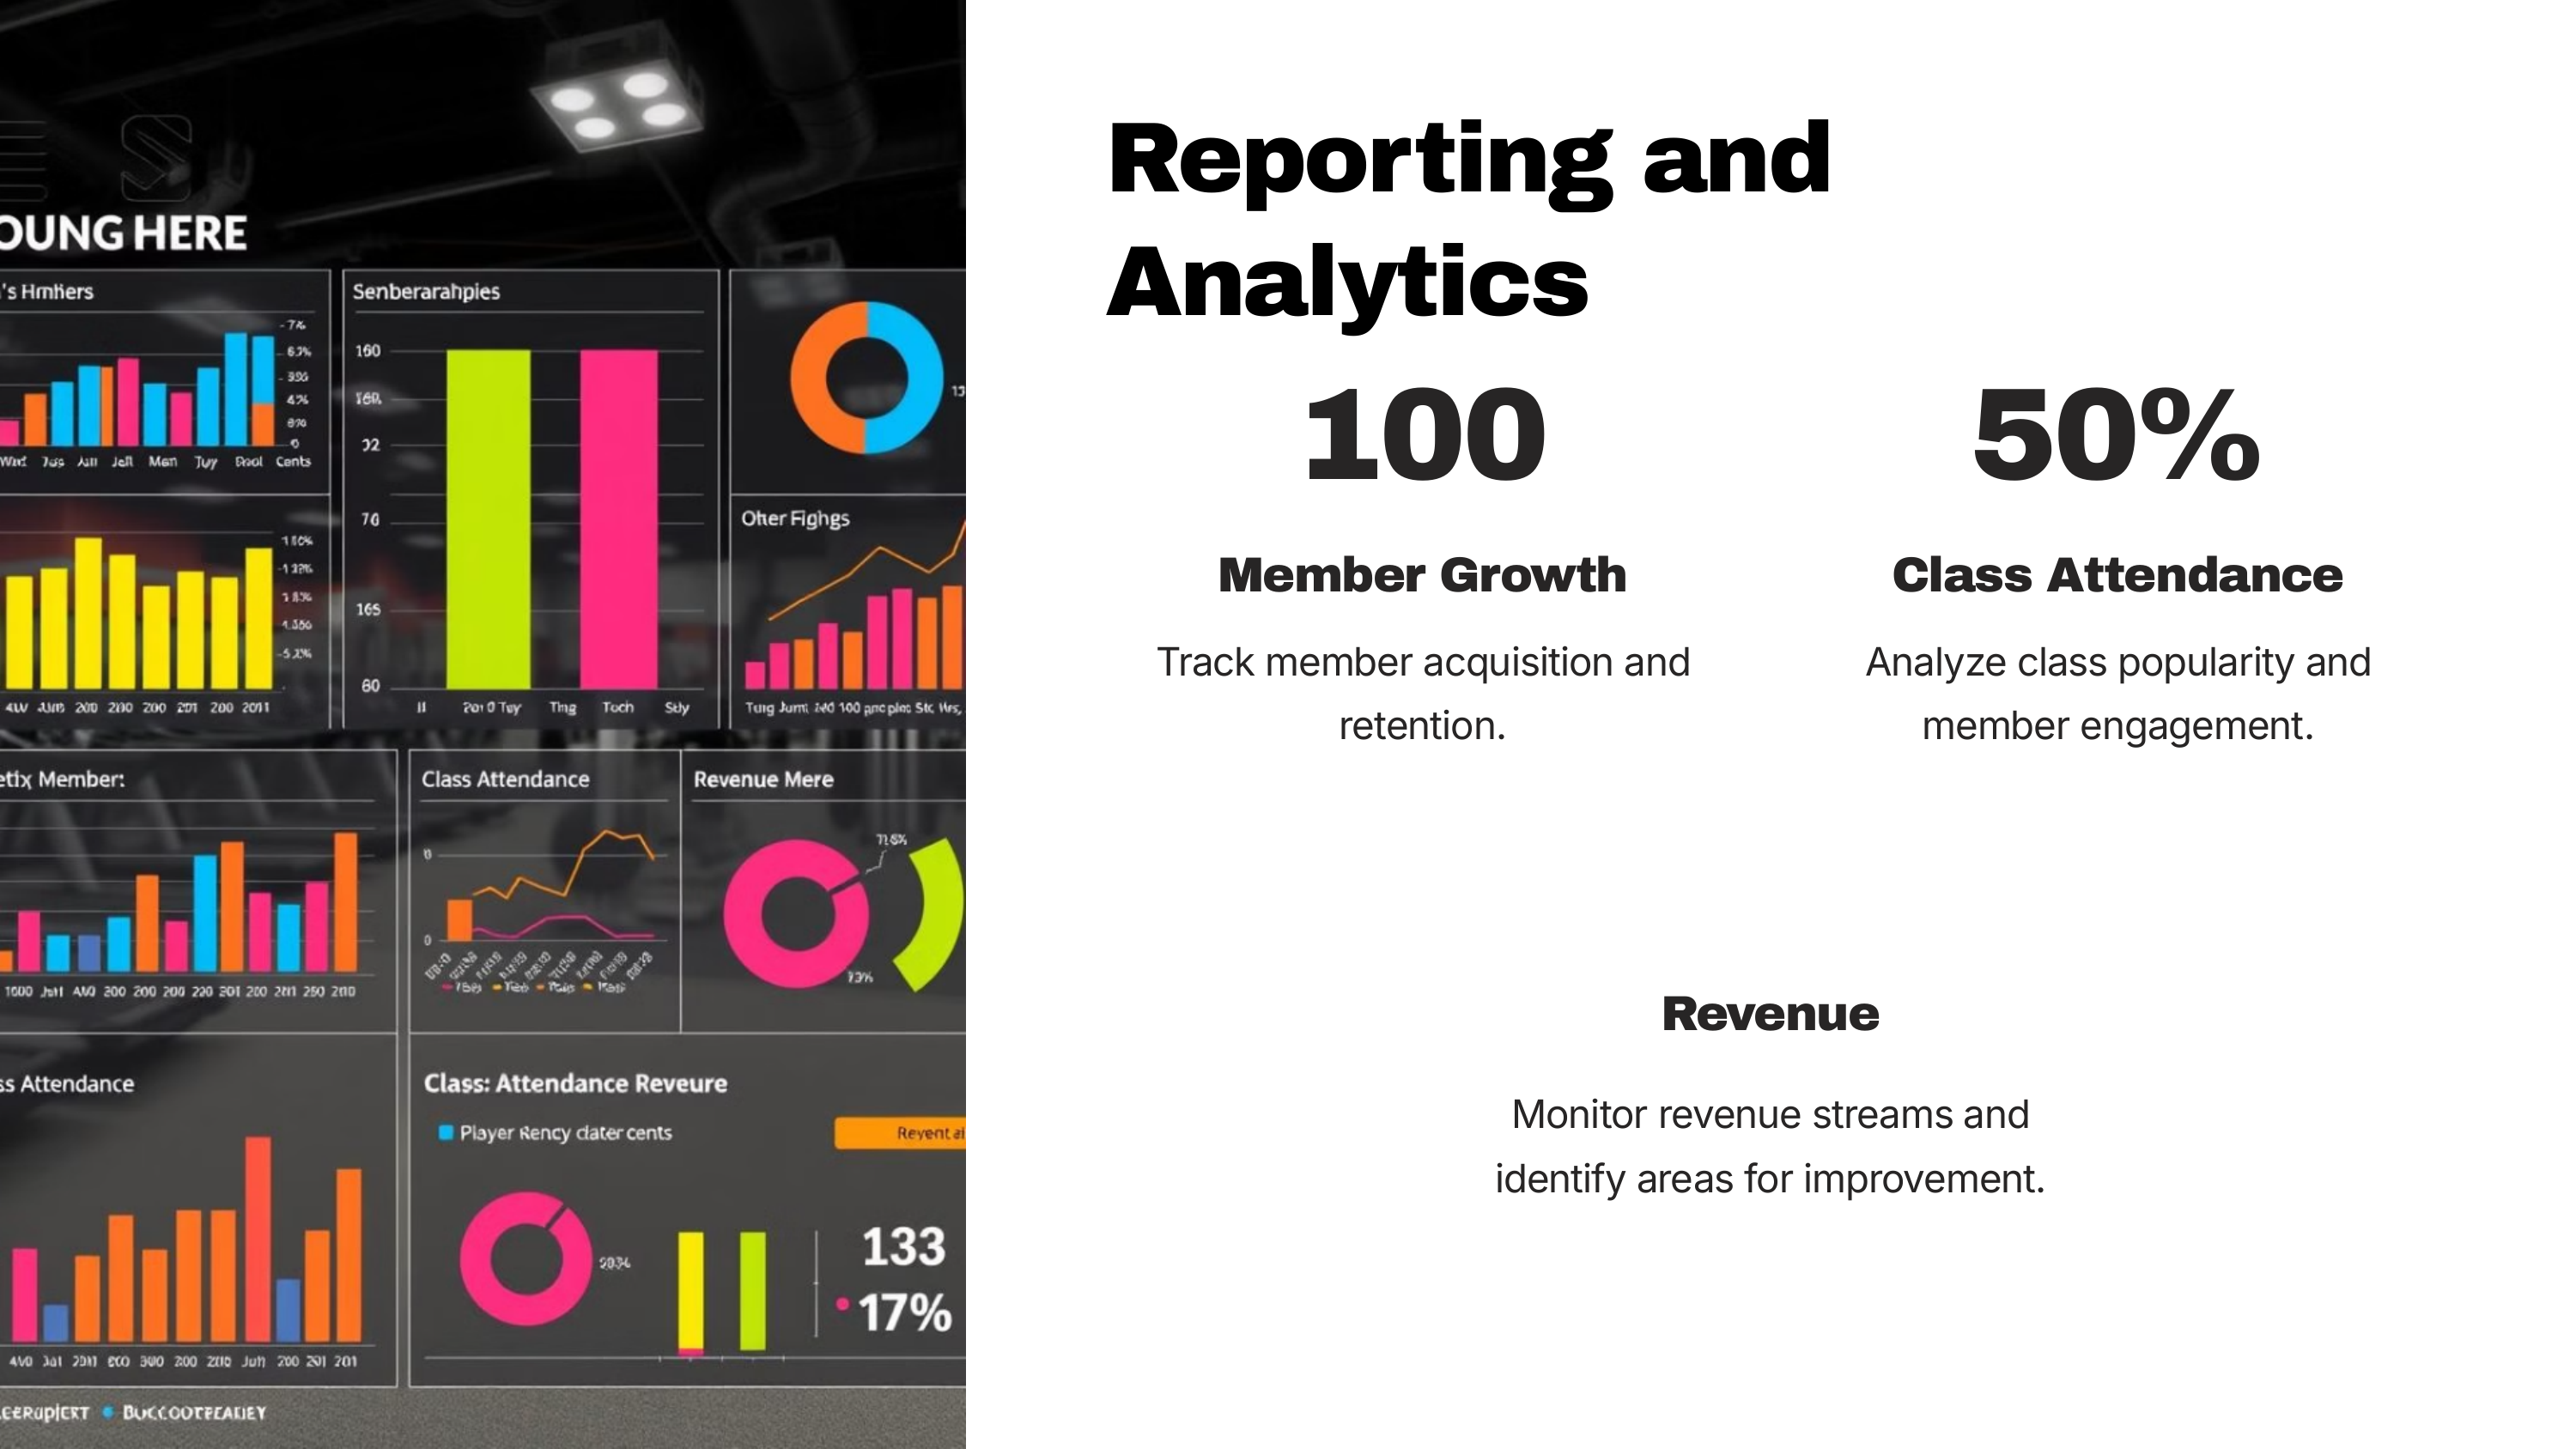

Reporting and Analytics

100

50%

Member Growth

Class Attendance

Track member acquisition and retention.

Analyze class popularity and member engagement.

Revenue

Monitor revenue streams and identify areas for improvement.